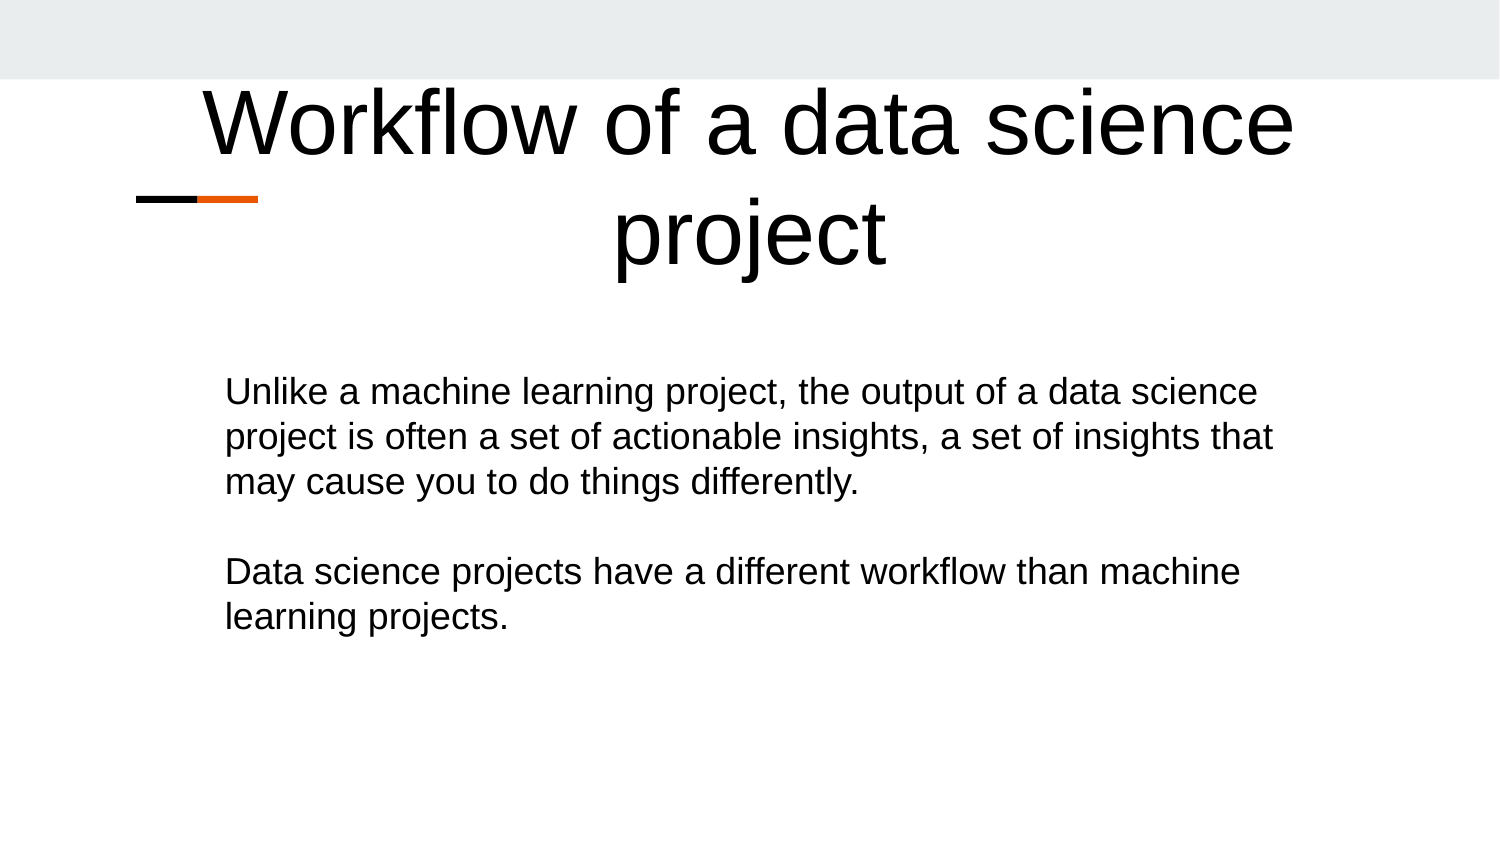

Workflow of a data science project
Unlike a machine learning project, the output of a data science project is often a set of actionable insights, a set of insights that may cause you to do things differently.

Data science projects have a different workflow than machine learning projects.